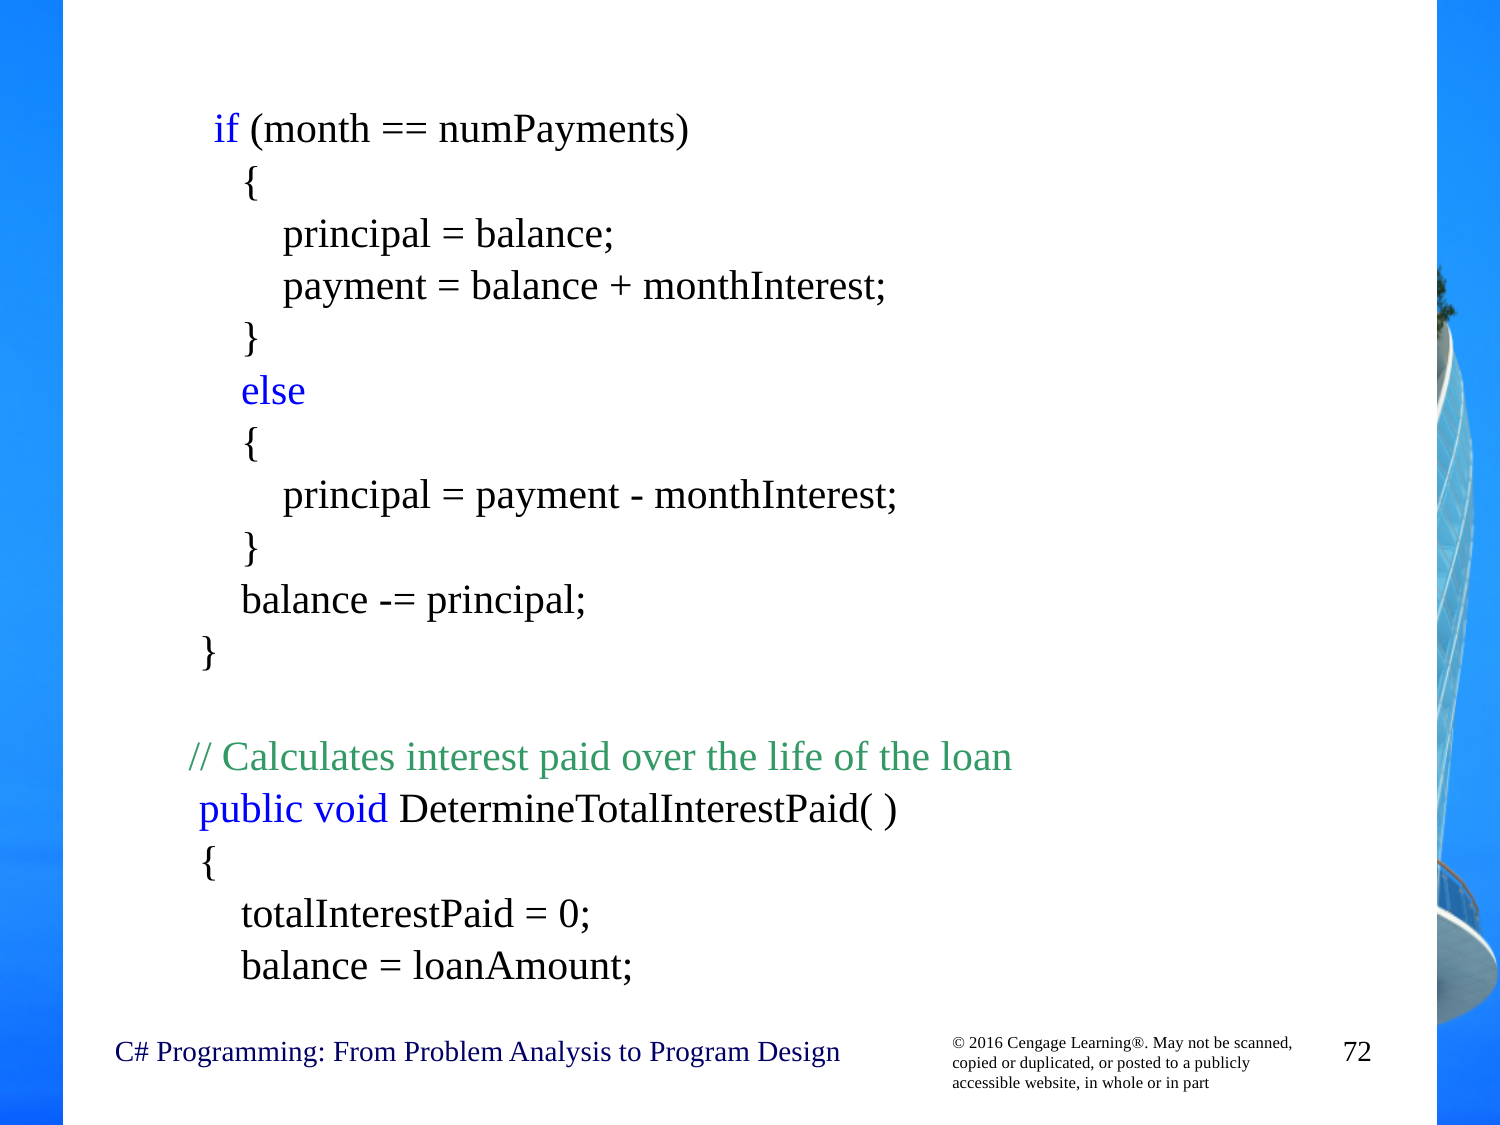

if (month == numPayments)
            {
                principal = balance;
                payment = balance + monthInterest;
            }
            else
            {
                principal = payment - monthInterest;
            }
            balance -= principal;
        }

       // Calculates interest paid over the life of the loan
        public void DetermineTotalInterestPaid( )
        {
            totalInterestPaid = 0;
            balance = loanAmount;

C# Programming: From Problem Analysis to Program Design

72